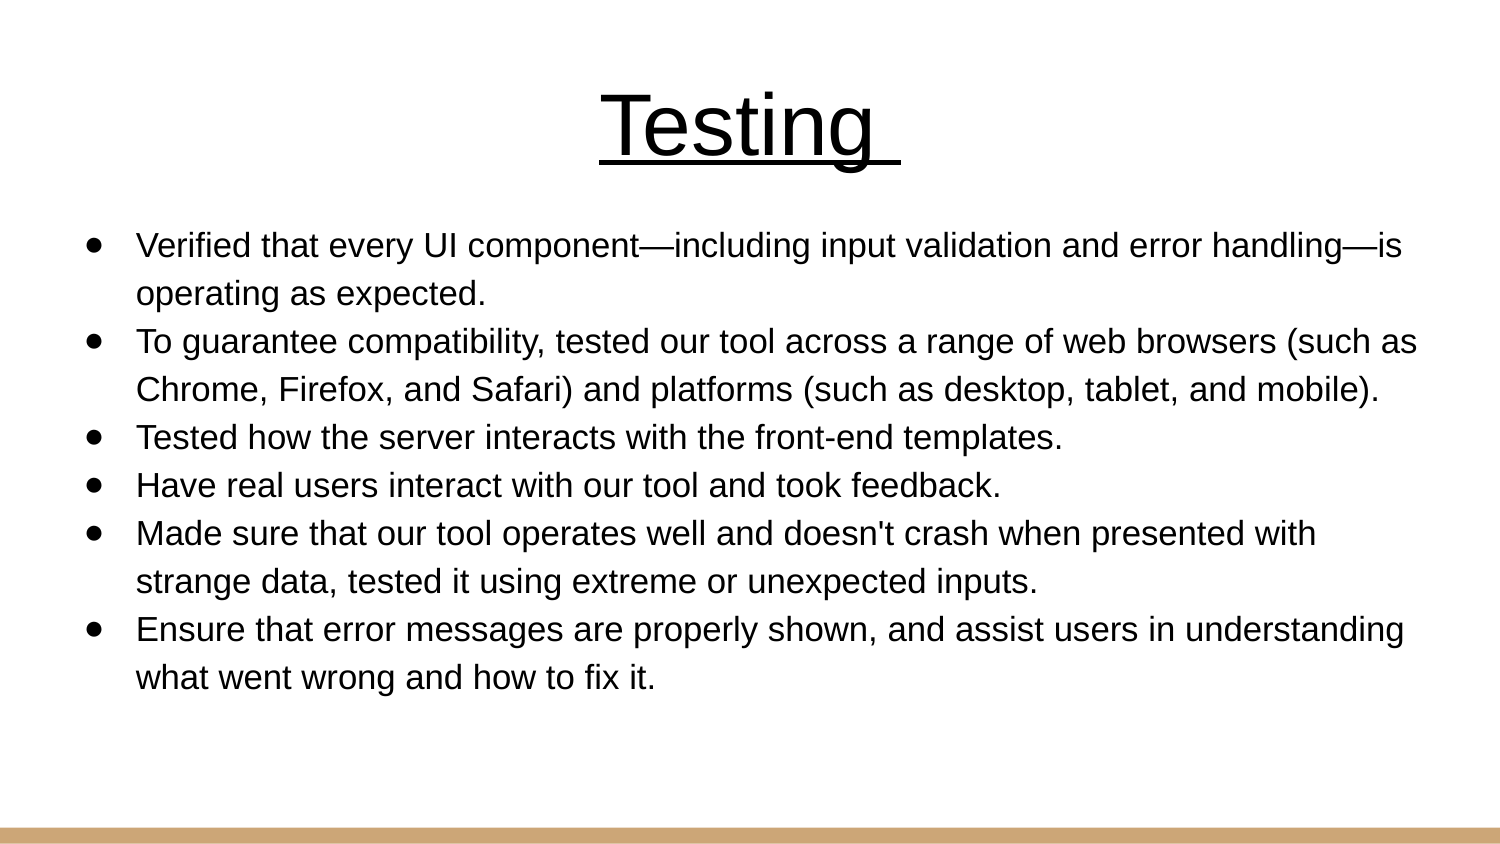

# Testing
Verified that every UI component—including input validation and error handling—is operating as expected.
To guarantee compatibility, tested our tool across a range of web browsers (such as Chrome, Firefox, and Safari) and platforms (such as desktop, tablet, and mobile).
Tested how the server interacts with the front-end templates.
Have real users interact with our tool and took feedback.
Made sure that our tool operates well and doesn't crash when presented with strange data, tested it using extreme or unexpected inputs.
Ensure that error messages are properly shown, and assist users in understanding what went wrong and how to fix it.